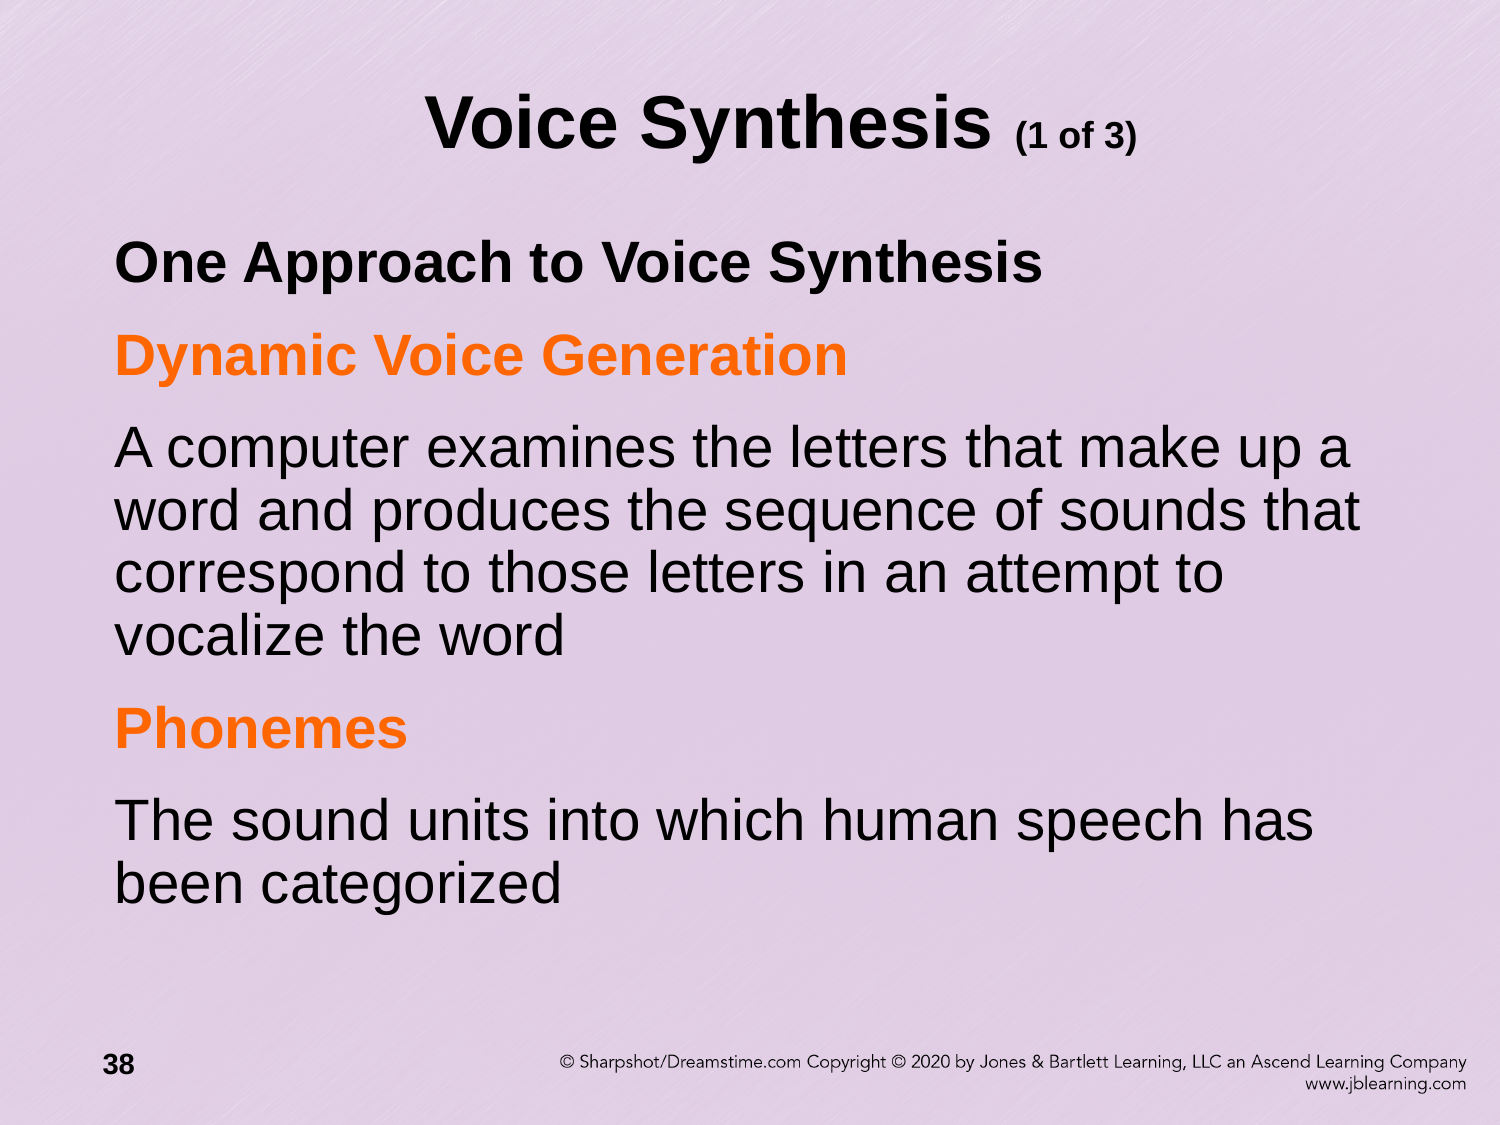

# Voice Synthesis (1 of 3)
One Approach to Voice Synthesis
Dynamic Voice Generation
A computer examines the letters that make up a word and produces the sequence of sounds that correspond to those letters in an attempt to vocalize the word
Phonemes
The sound units into which human speech has been categorized
38